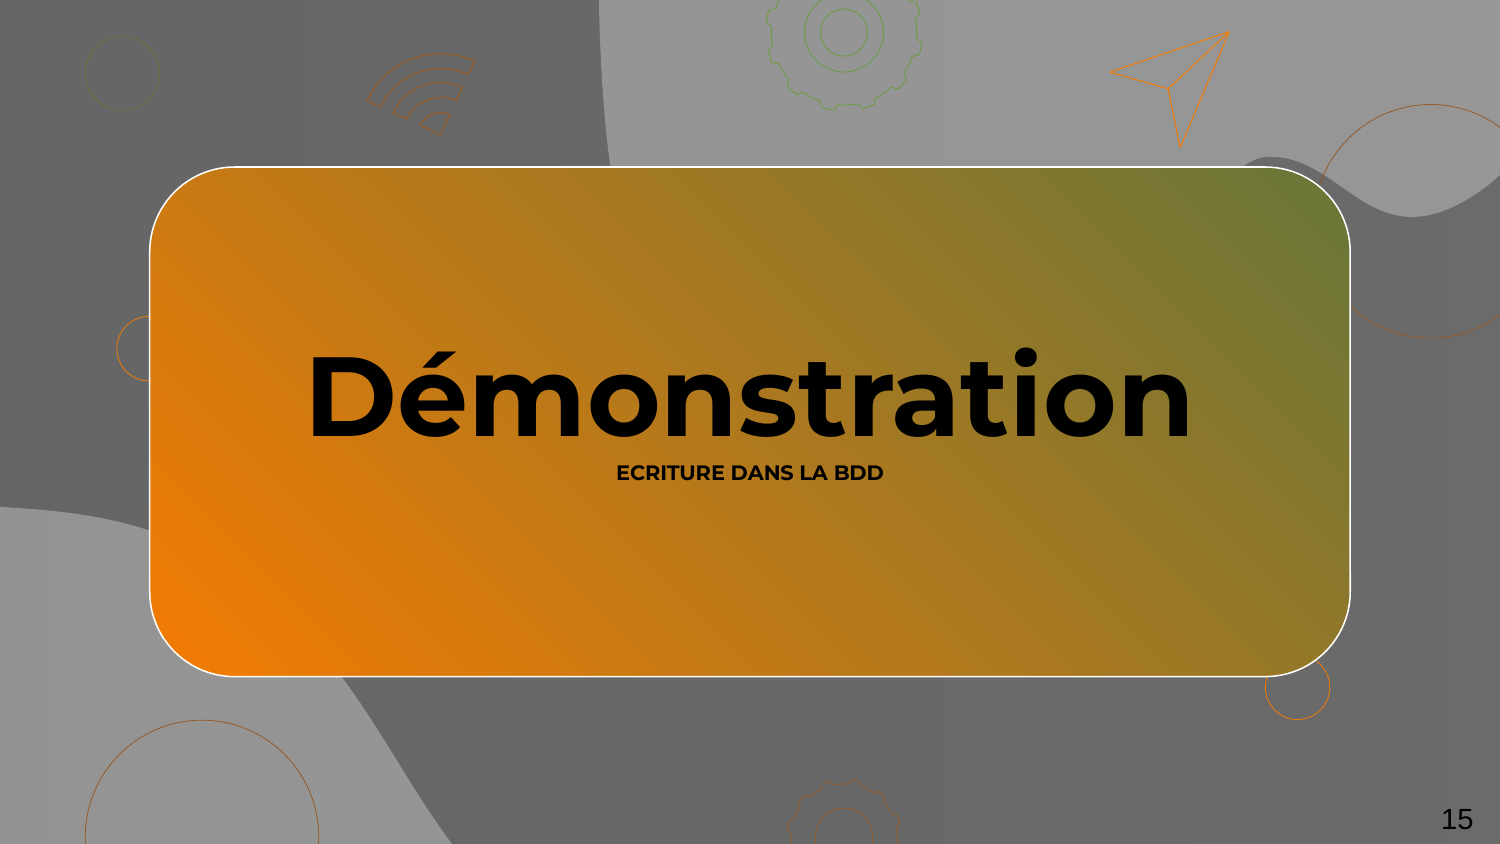

# Démonstration ECRITURE DANS LA BDD
15